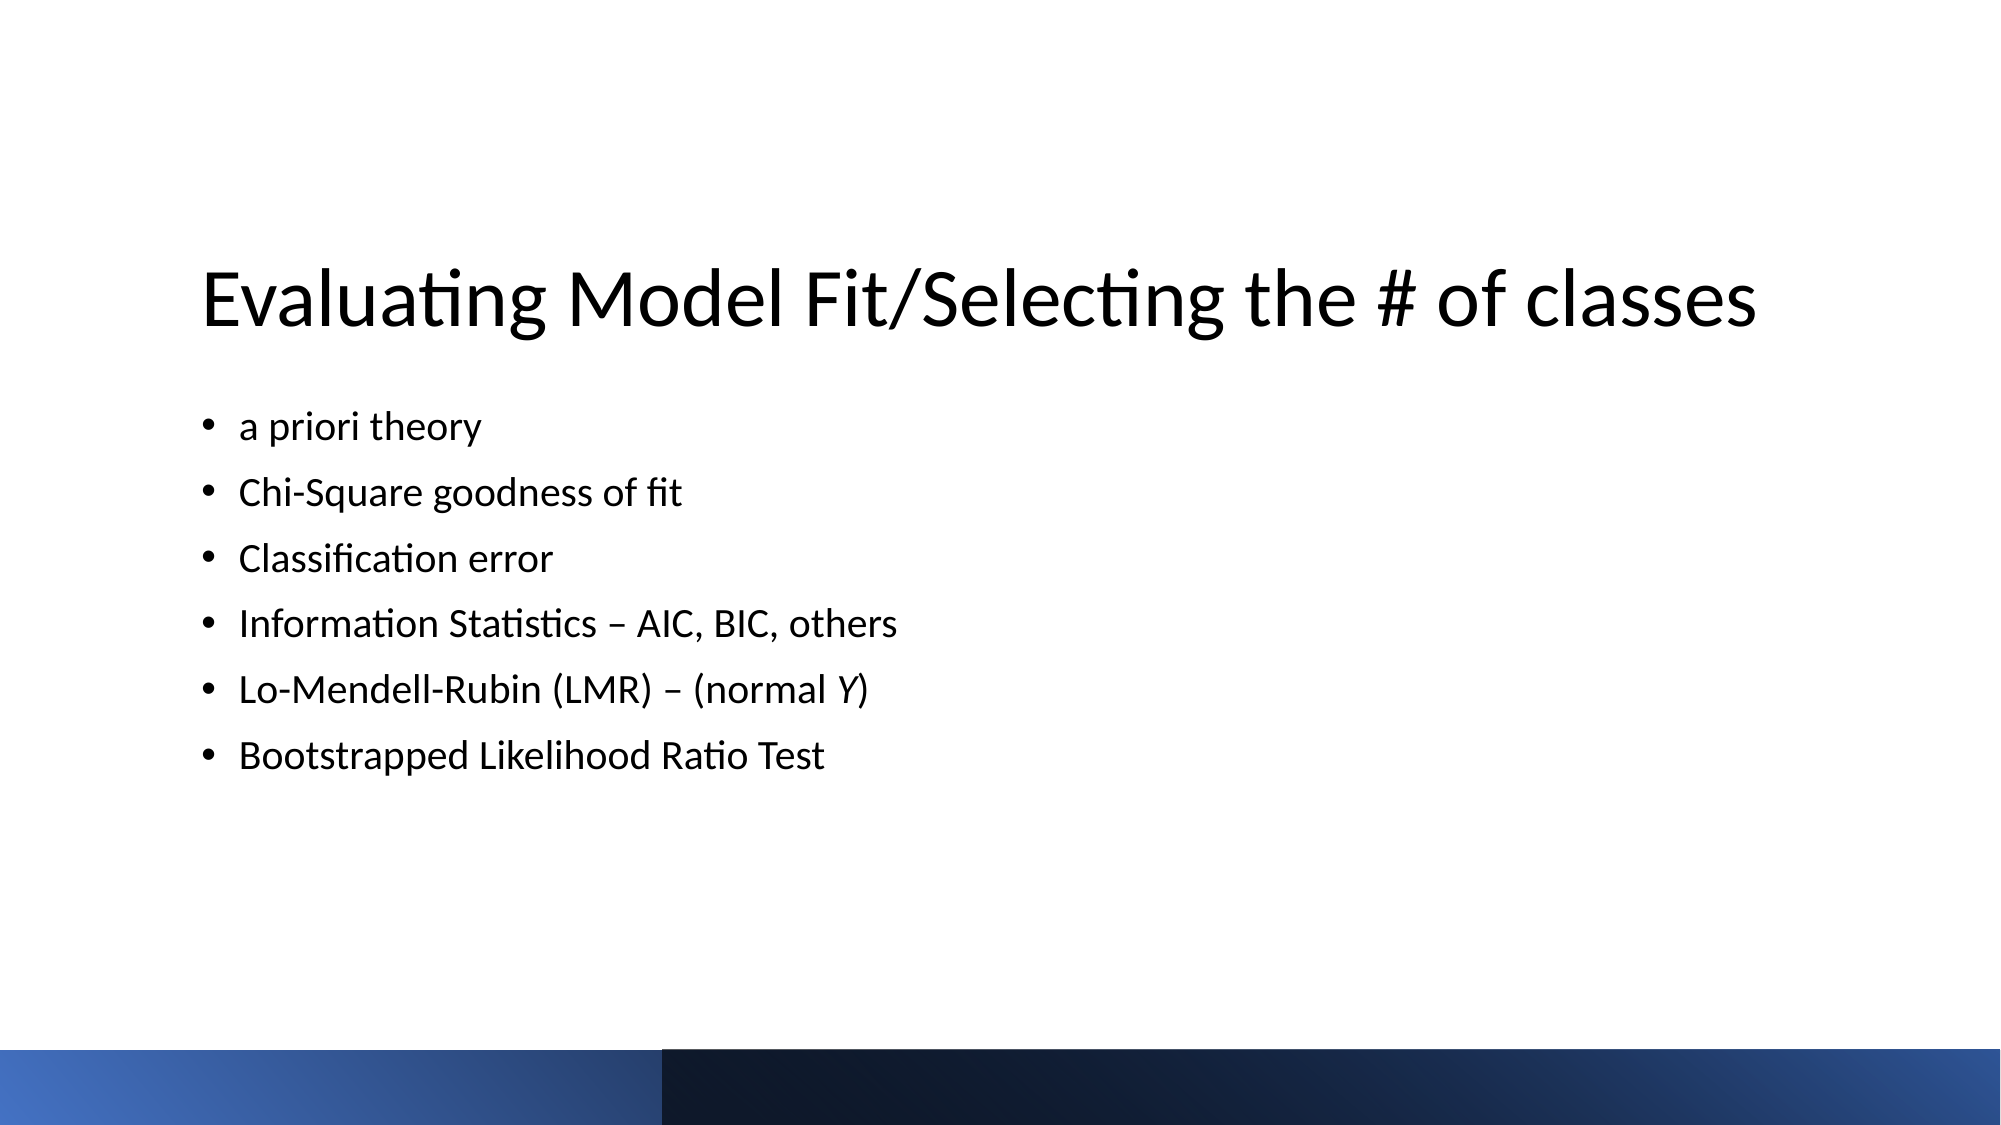

# Evaluating Model Fit/Selecting the # of classes
a priori theory
Chi-Square goodness of fit
Classification error
Information Statistics – AIC, BIC, others
Lo-Mendell-Rubin (LMR) – (normal Y)
Bootstrapped Likelihood Ratio Test